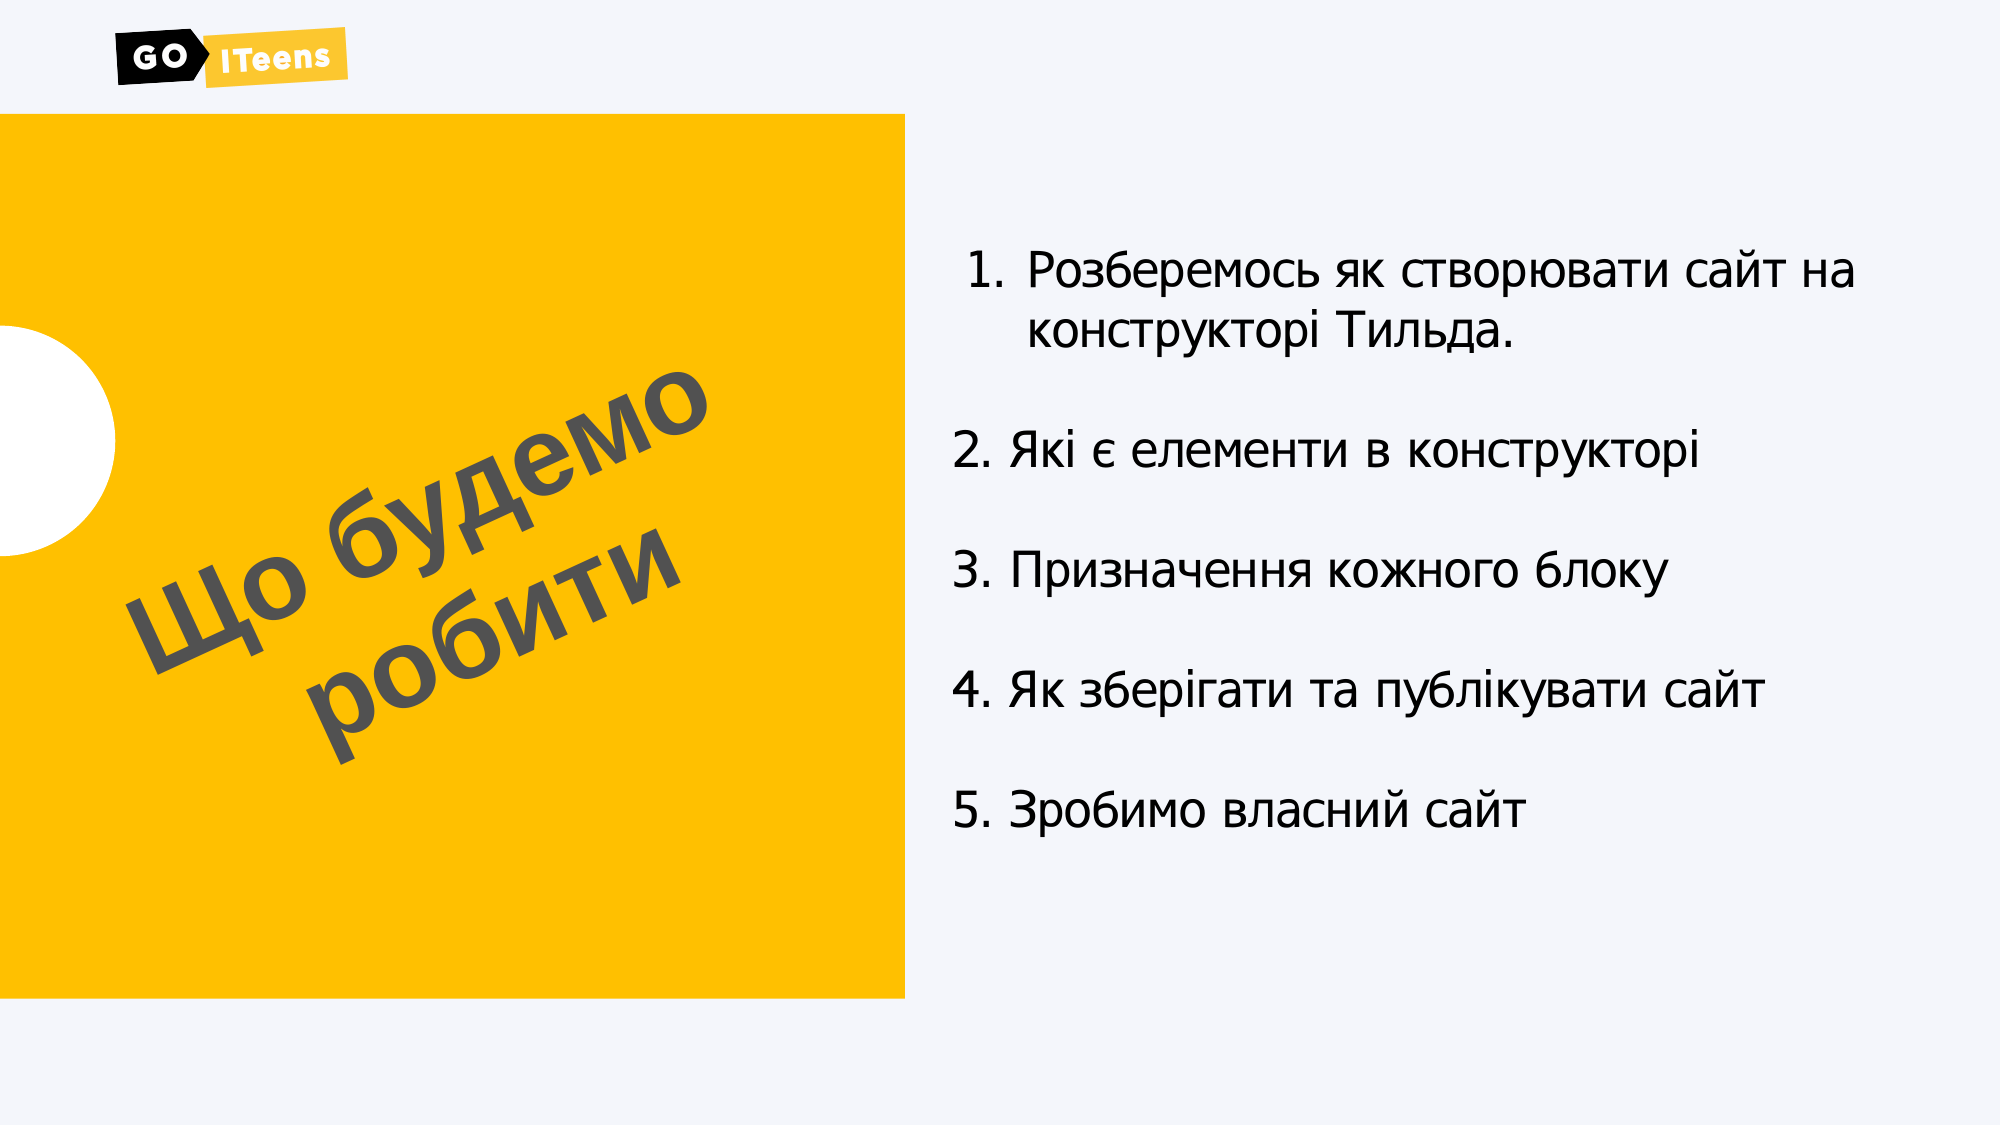

Розберемось як створювати сайт на конструкторі Тильда.

2. Які є елементи в конструкторі

3. Призначення кожного блоку

4. Як зберігати та публікувати сайт

5. Зробимо власний сайт
Що будемо
робити